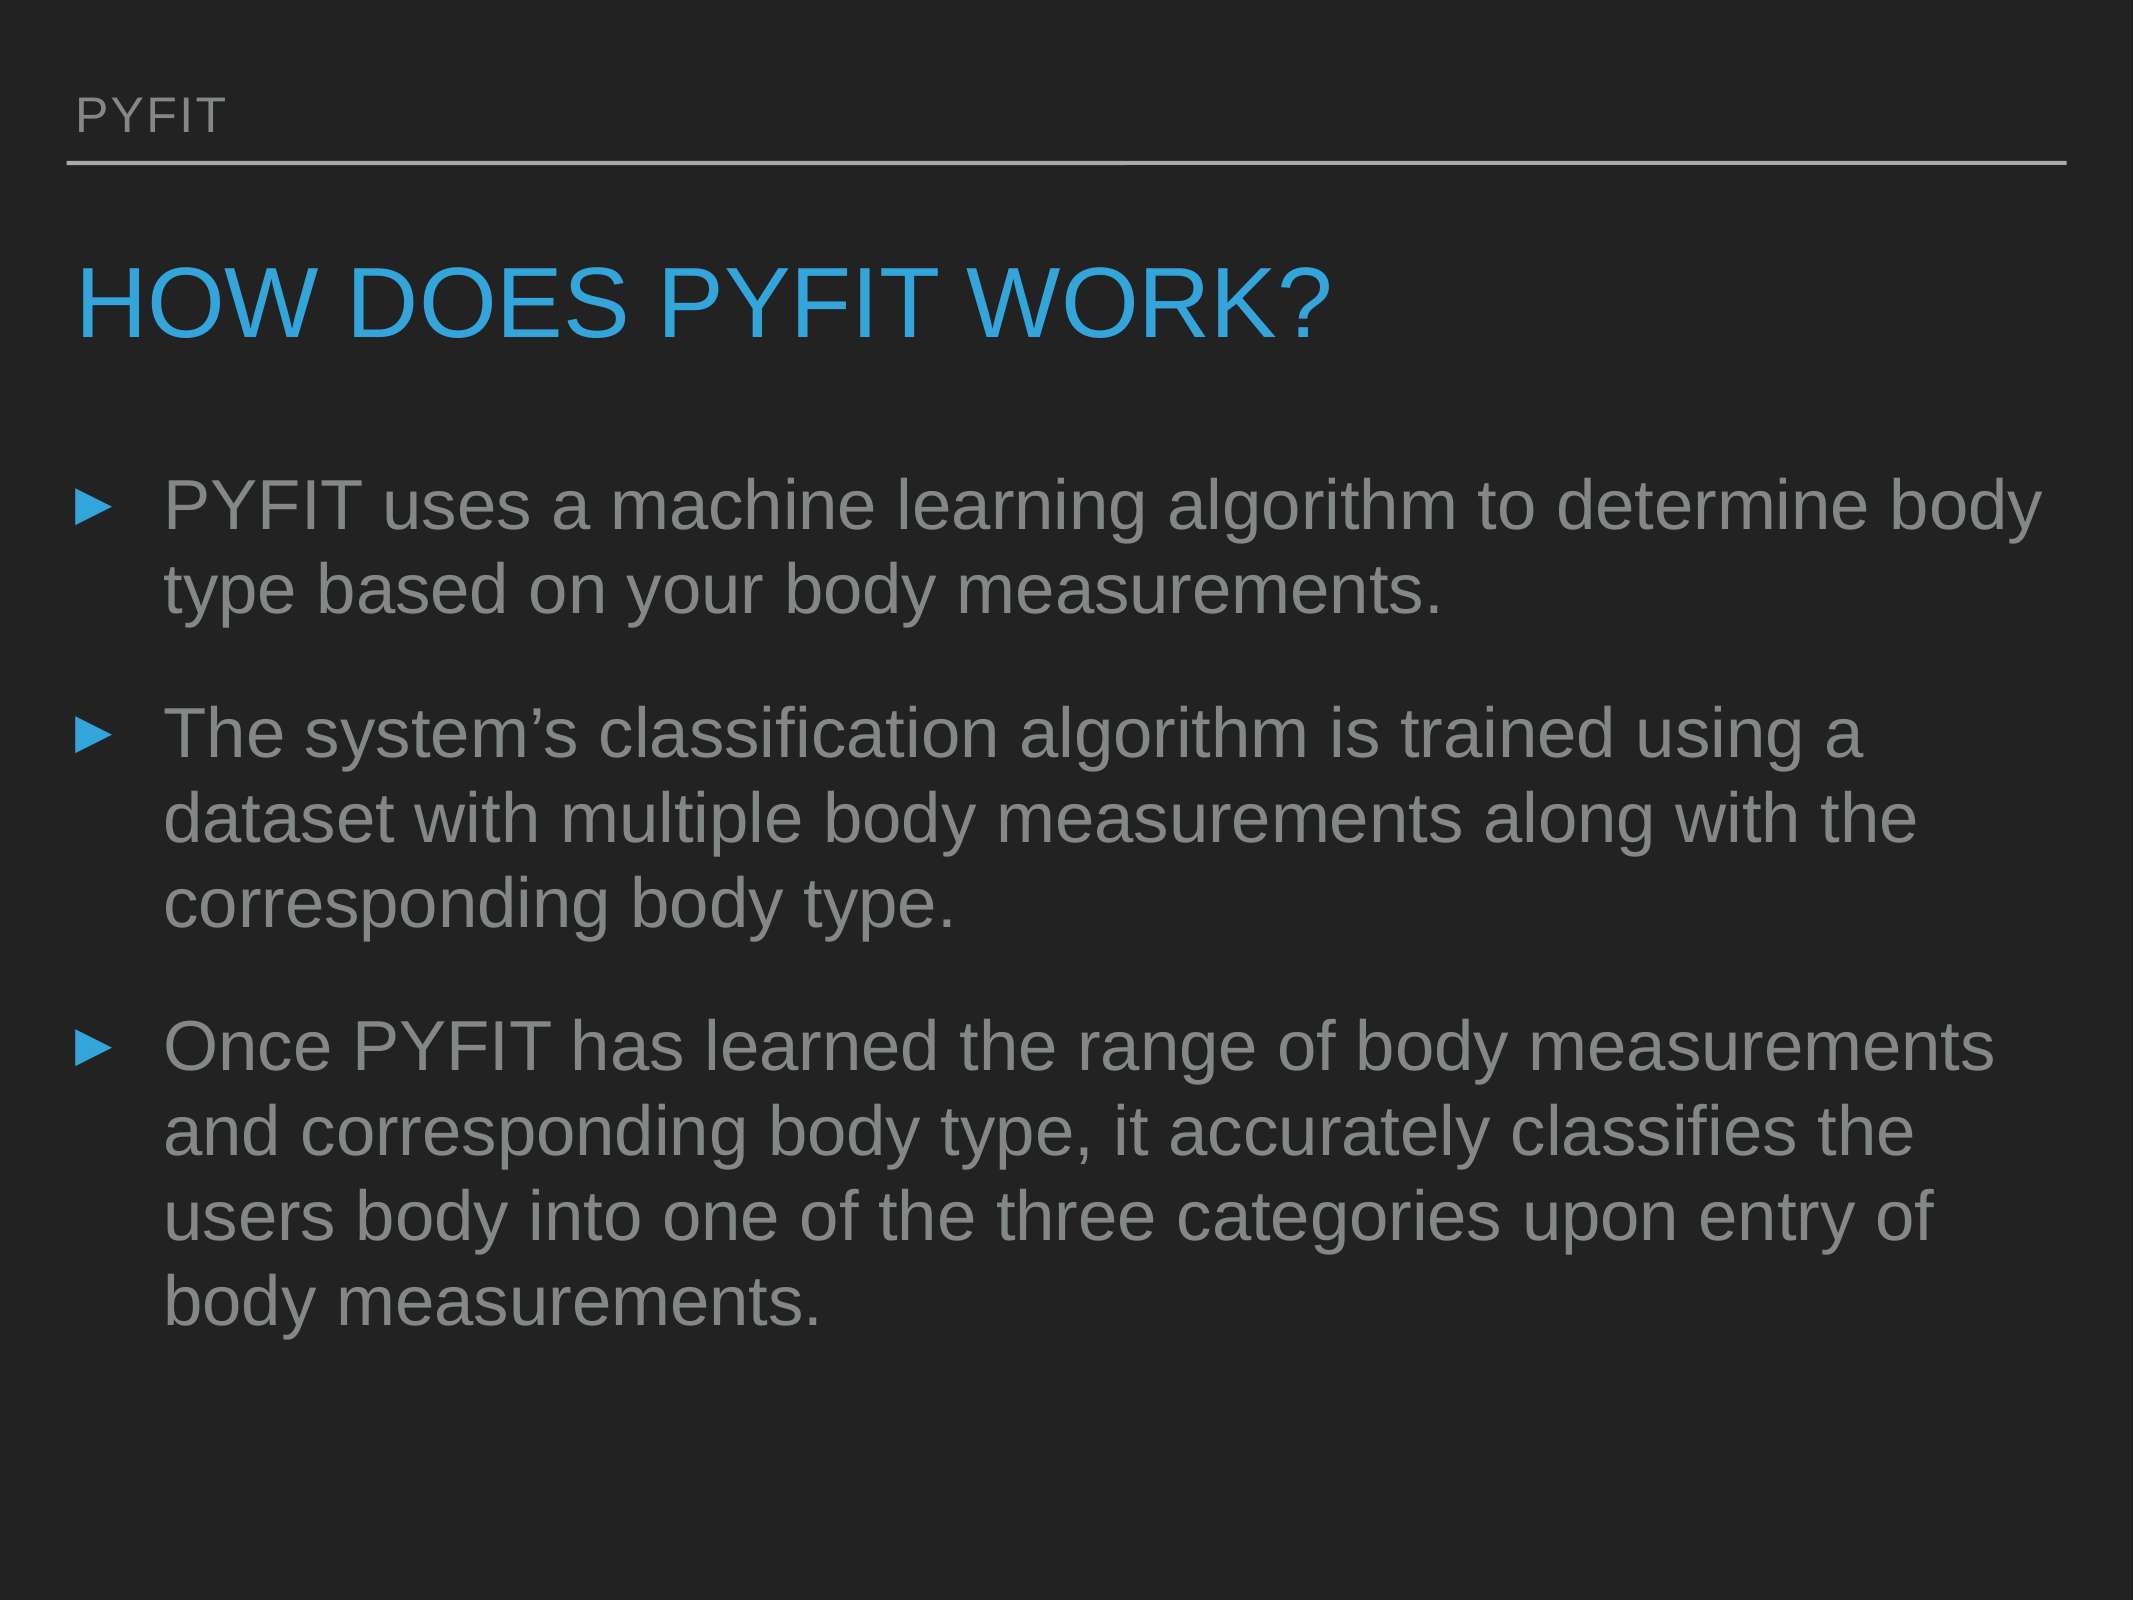

PYFIT
# How does Pyfit work?
PYFIT uses a machine learning algorithm to determine body type based on your body measurements.
The system’s classification algorithm is trained using a dataset with multiple body measurements along with the corresponding body type.
Once PYFIT has learned the range of body measurements and corresponding body type, it accurately classifies the users body into one of the three categories upon entry of body measurements.